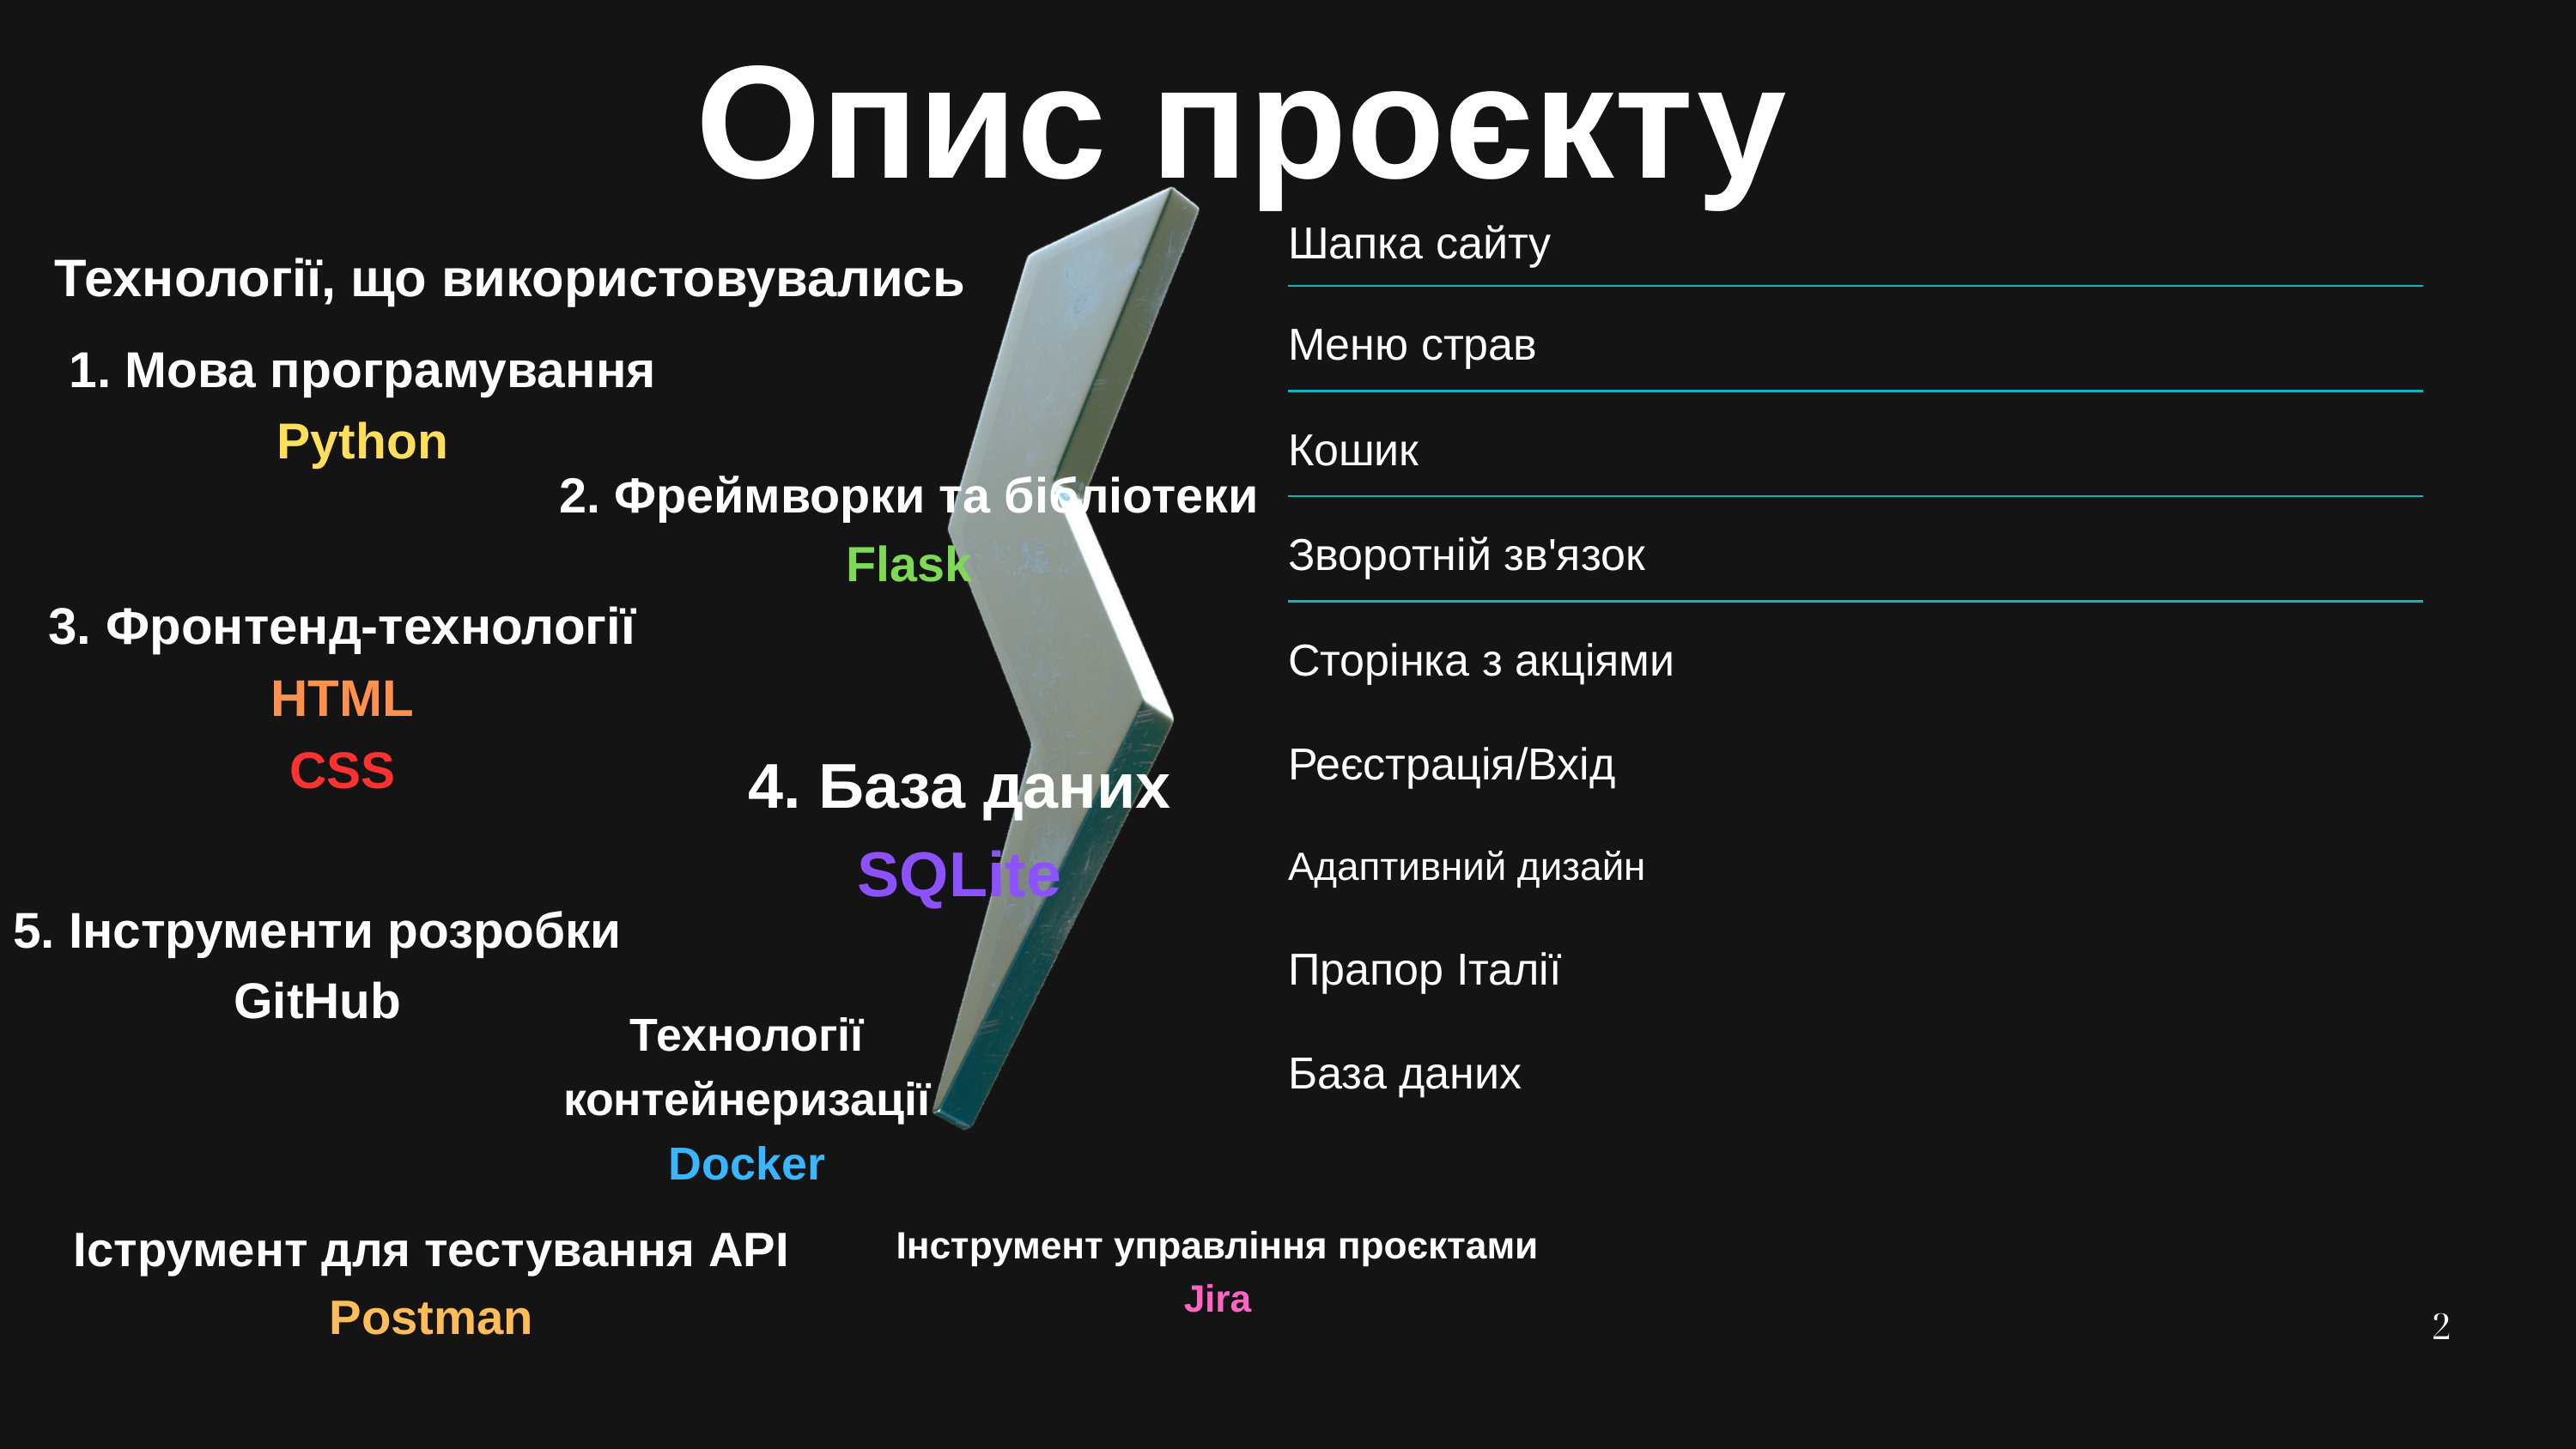

Опис проєкту

| Шапка сайту |
| --- |
| Меню страв |
| Кошик |
| Зворотній зв'язок |
| Сторінка з акціями |
| Реєстрація/Вхід |
| Адаптивний дизайн |
| Прапор Італії |
| База даних |
Технології, що використовувались
1. Мова програмування
Python

2. Фреймворки та бібліотеки
Flask

3. Фронтенд-технології
HTML
CSS

4. База даних
SQLite

5. Інструменти розробки
GitHub

Технології контейнеризації
Docker
Іструмент для тестування API
Postman
Інструмент управління проєктами
Jira
2